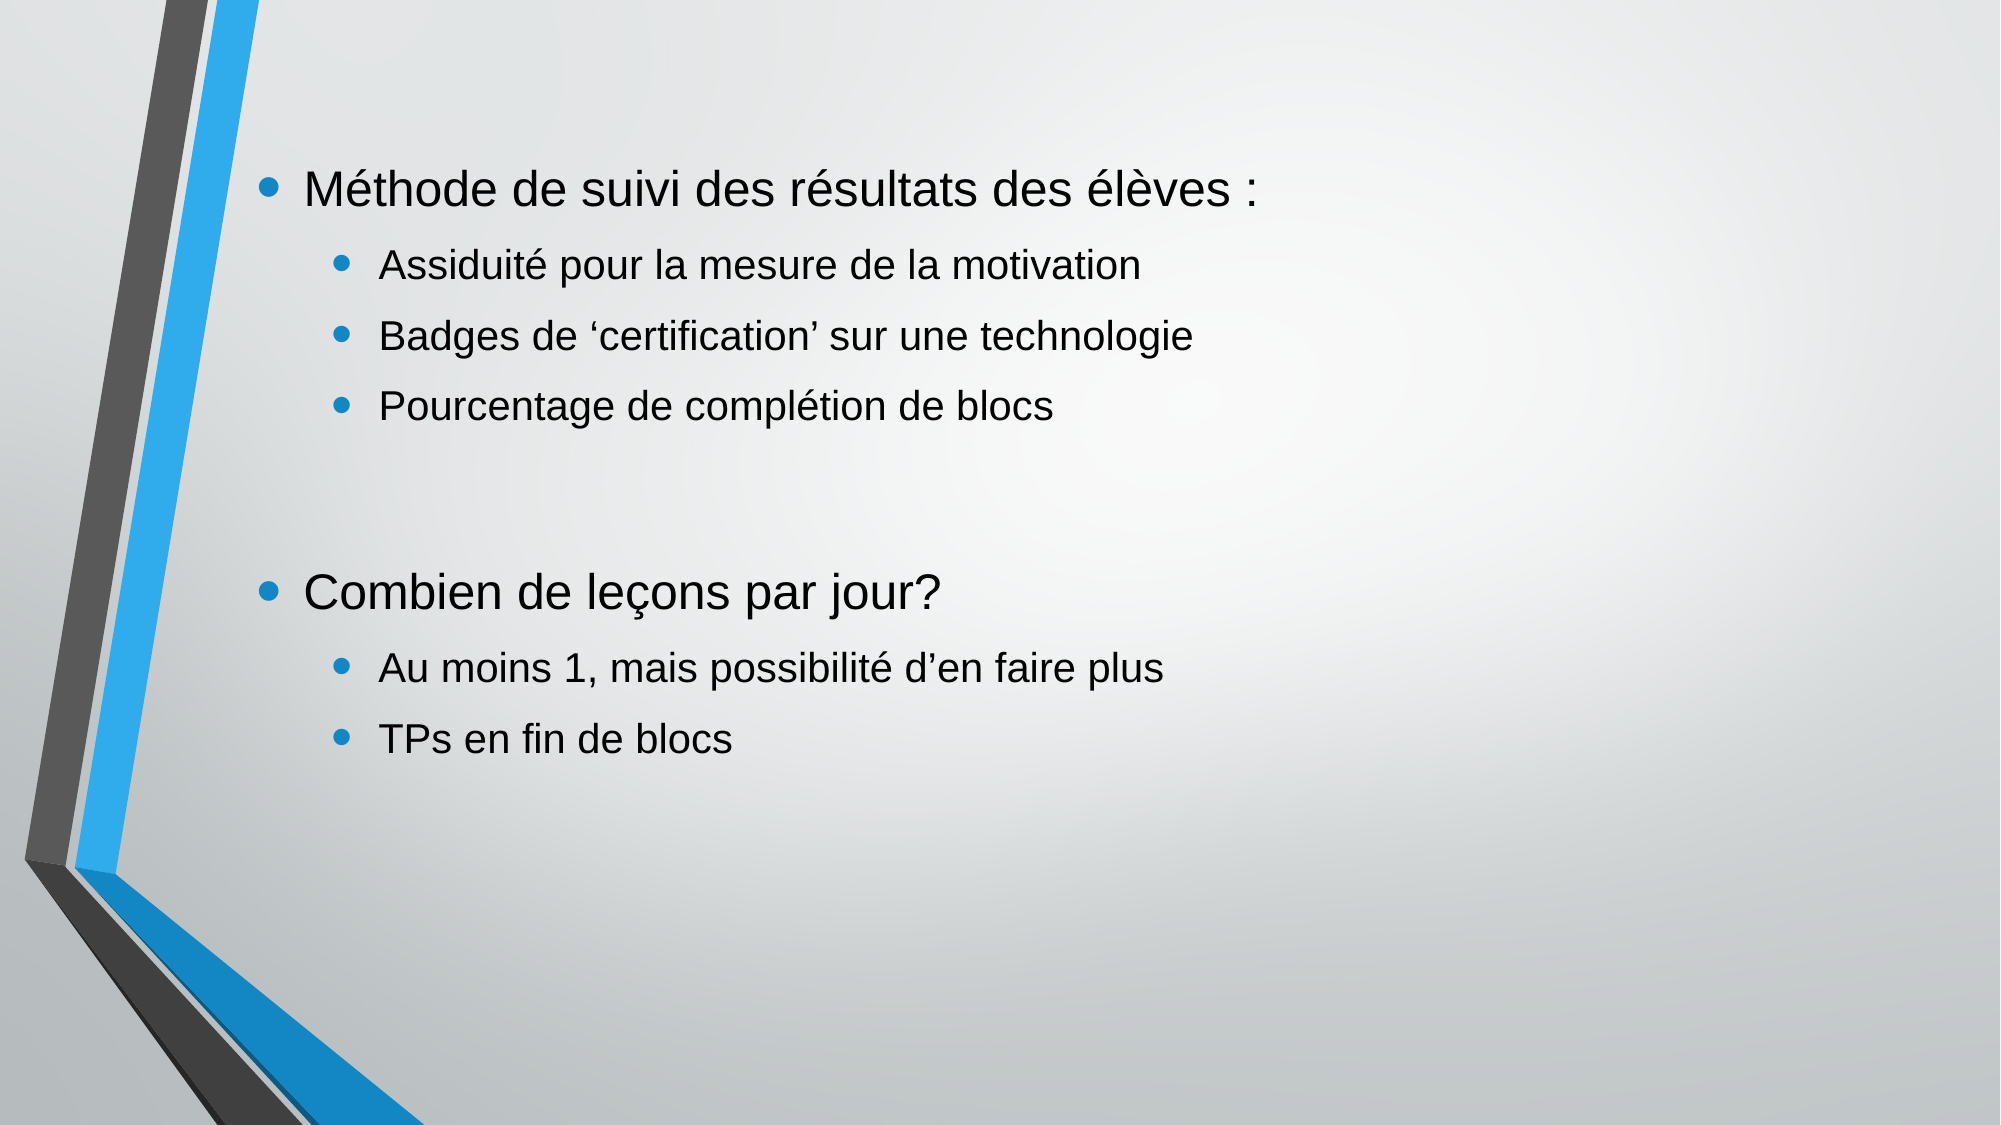

Méthode de suivi des résultats des élèves :
Assiduité pour la mesure de la motivation
Badges de ‘certification’ sur une technologie
Pourcentage de complétion de blocs

Combien de leçons par jour?
Au moins 1, mais possibilité d’en faire plus
TPs en fin de blocs